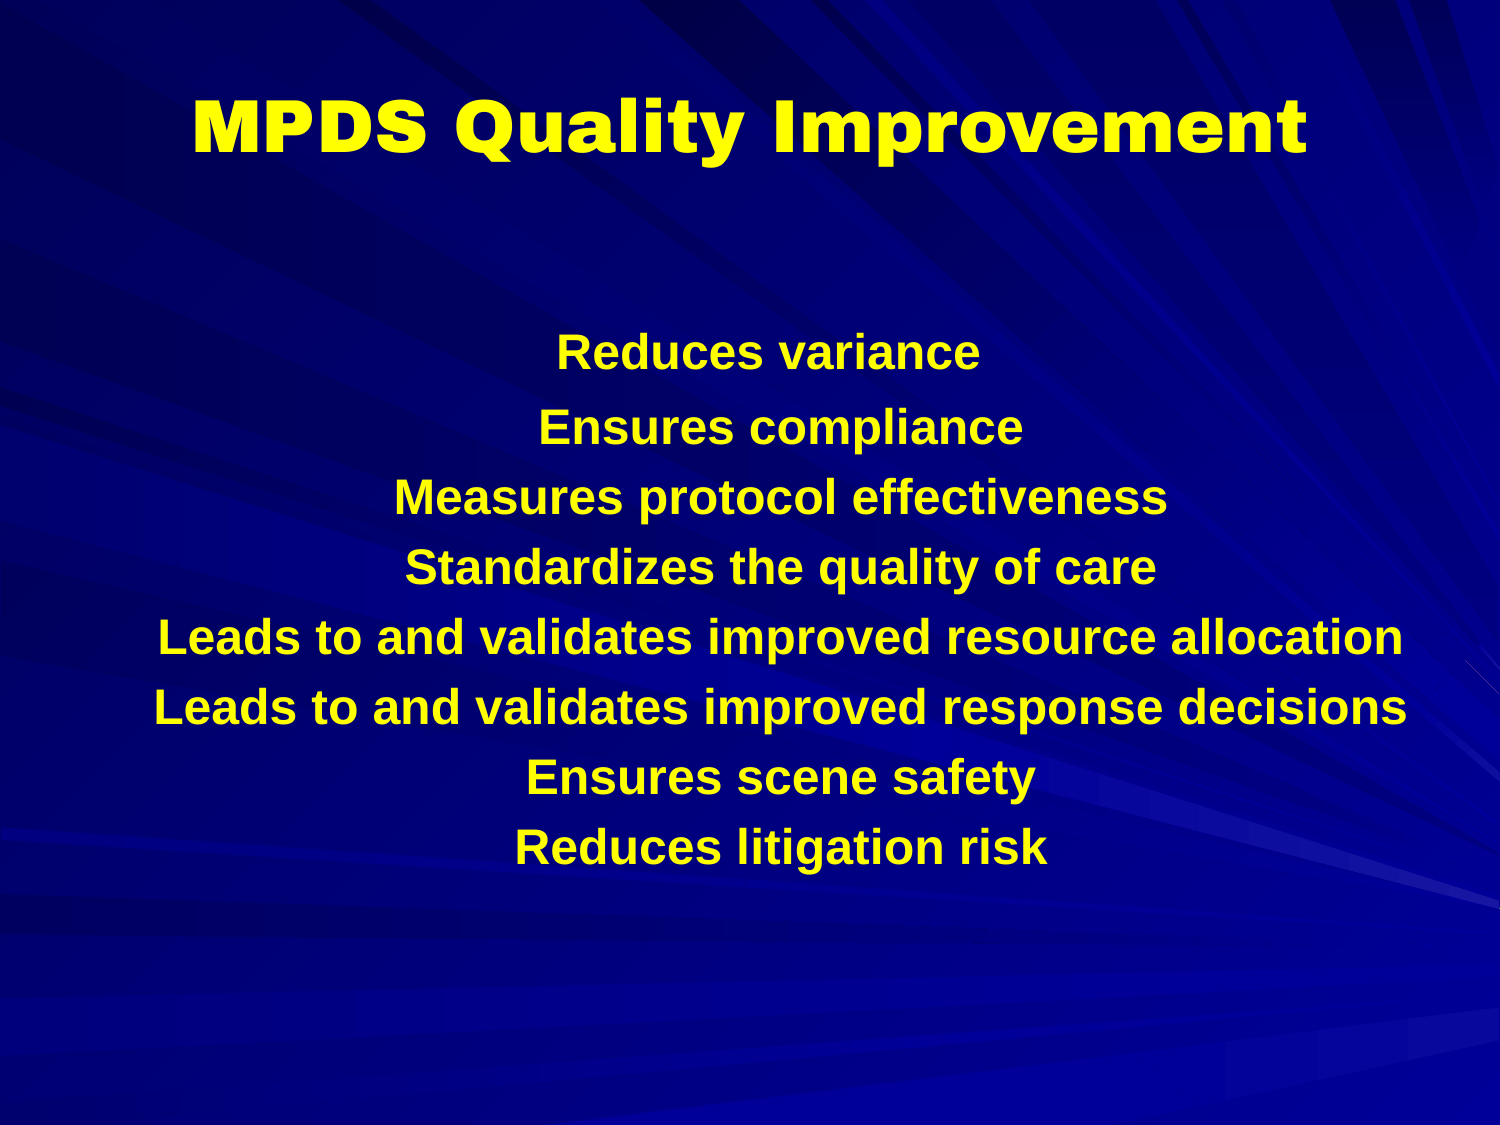

MPDS Quality Improvement
Reduces variance
Ensures compliance
Measures protocol effectiveness
Standardizes the quality of care
Leads to and validates improved resource allocation
Leads to and validates improved response decisions
Ensures scene safety
Reduces litigation risk